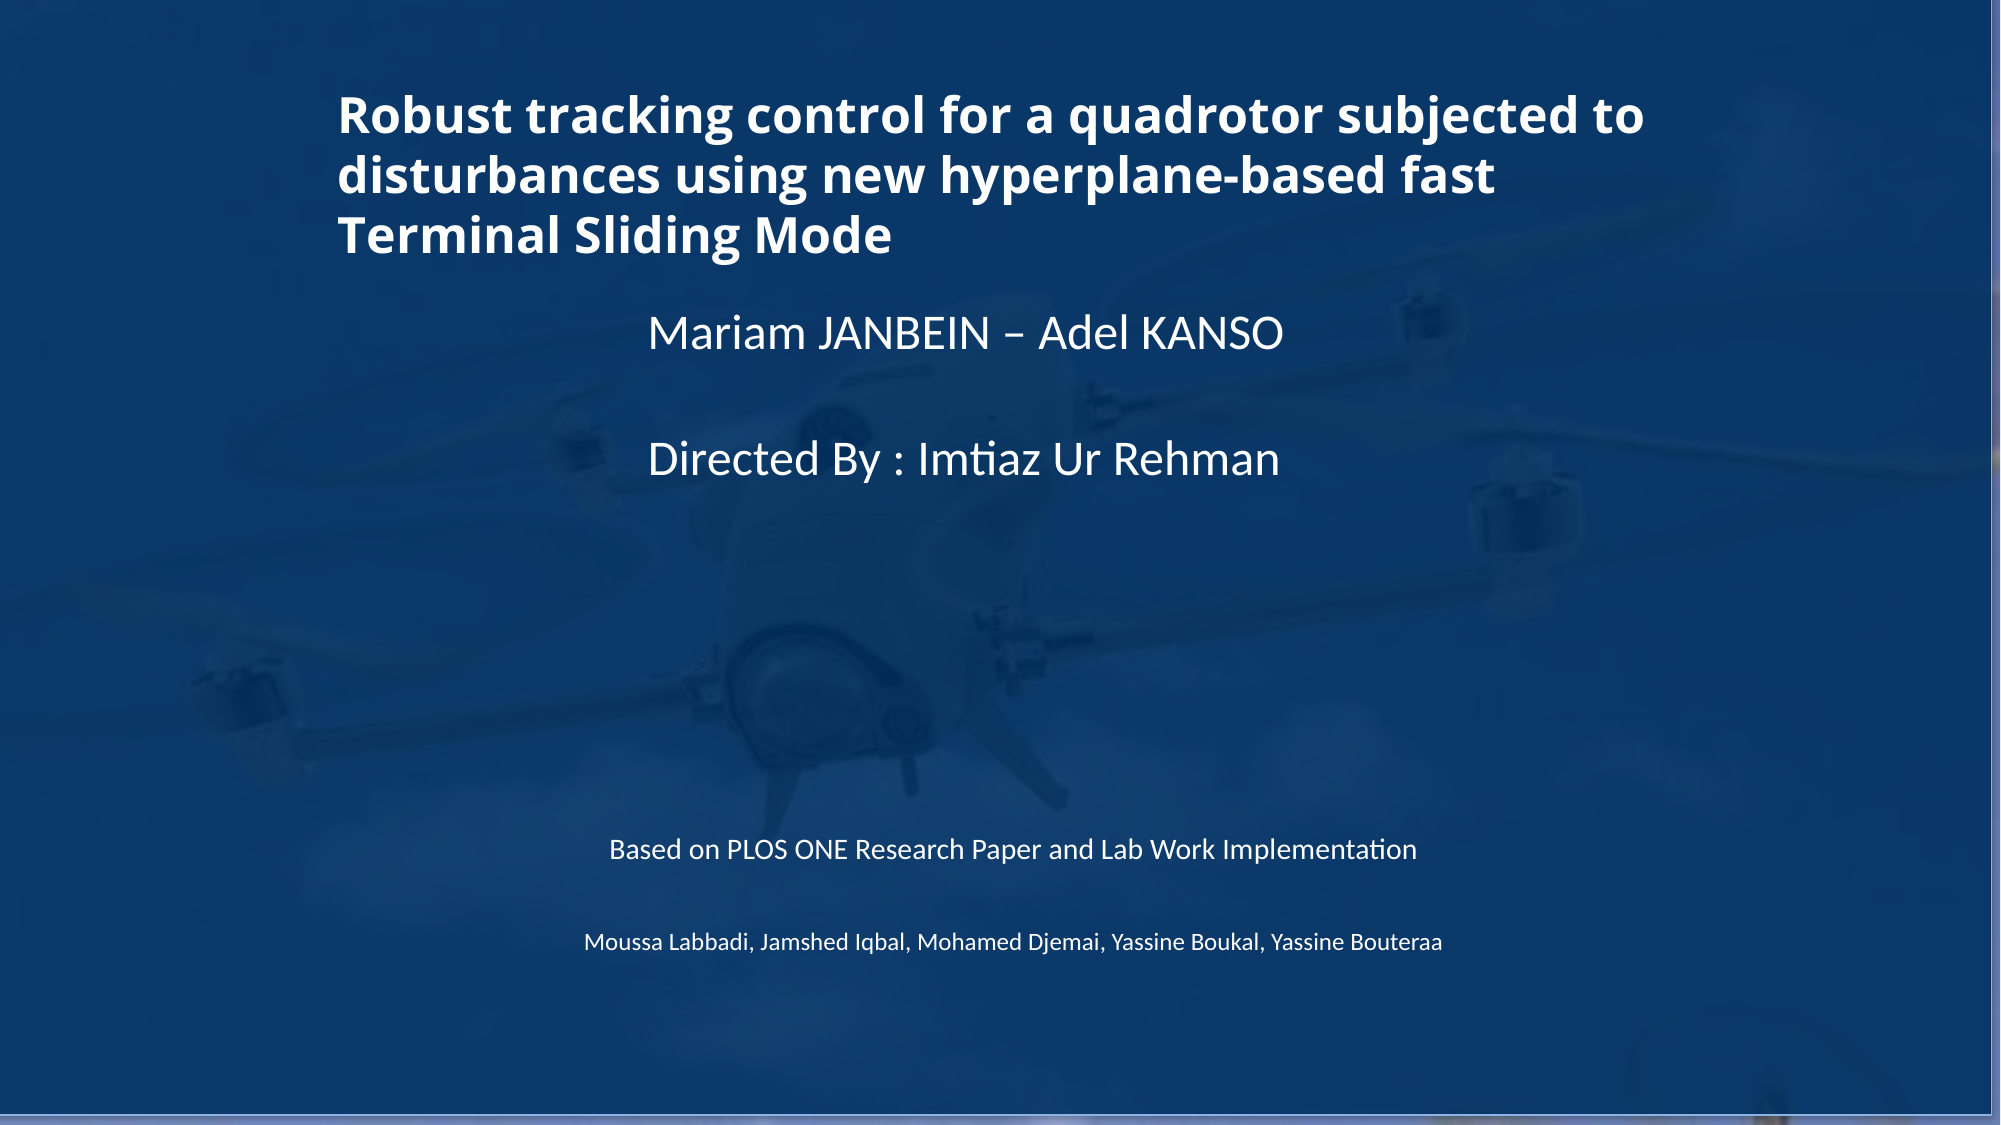

Robust tracking control for a quadrotor subjected to disturbances using new hyperplane-based fast Terminal Sliding Mode
Mariam JANBEIN – Adel KANSO
Directed By : Imtiaz Ur Rehman
Based on PLOS ONE Research Paper and Lab Work Implementation
Moussa Labbadi, Jamshed Iqbal, Mohamed Djemai, Yassine Boukal, Yassine Bouteraa